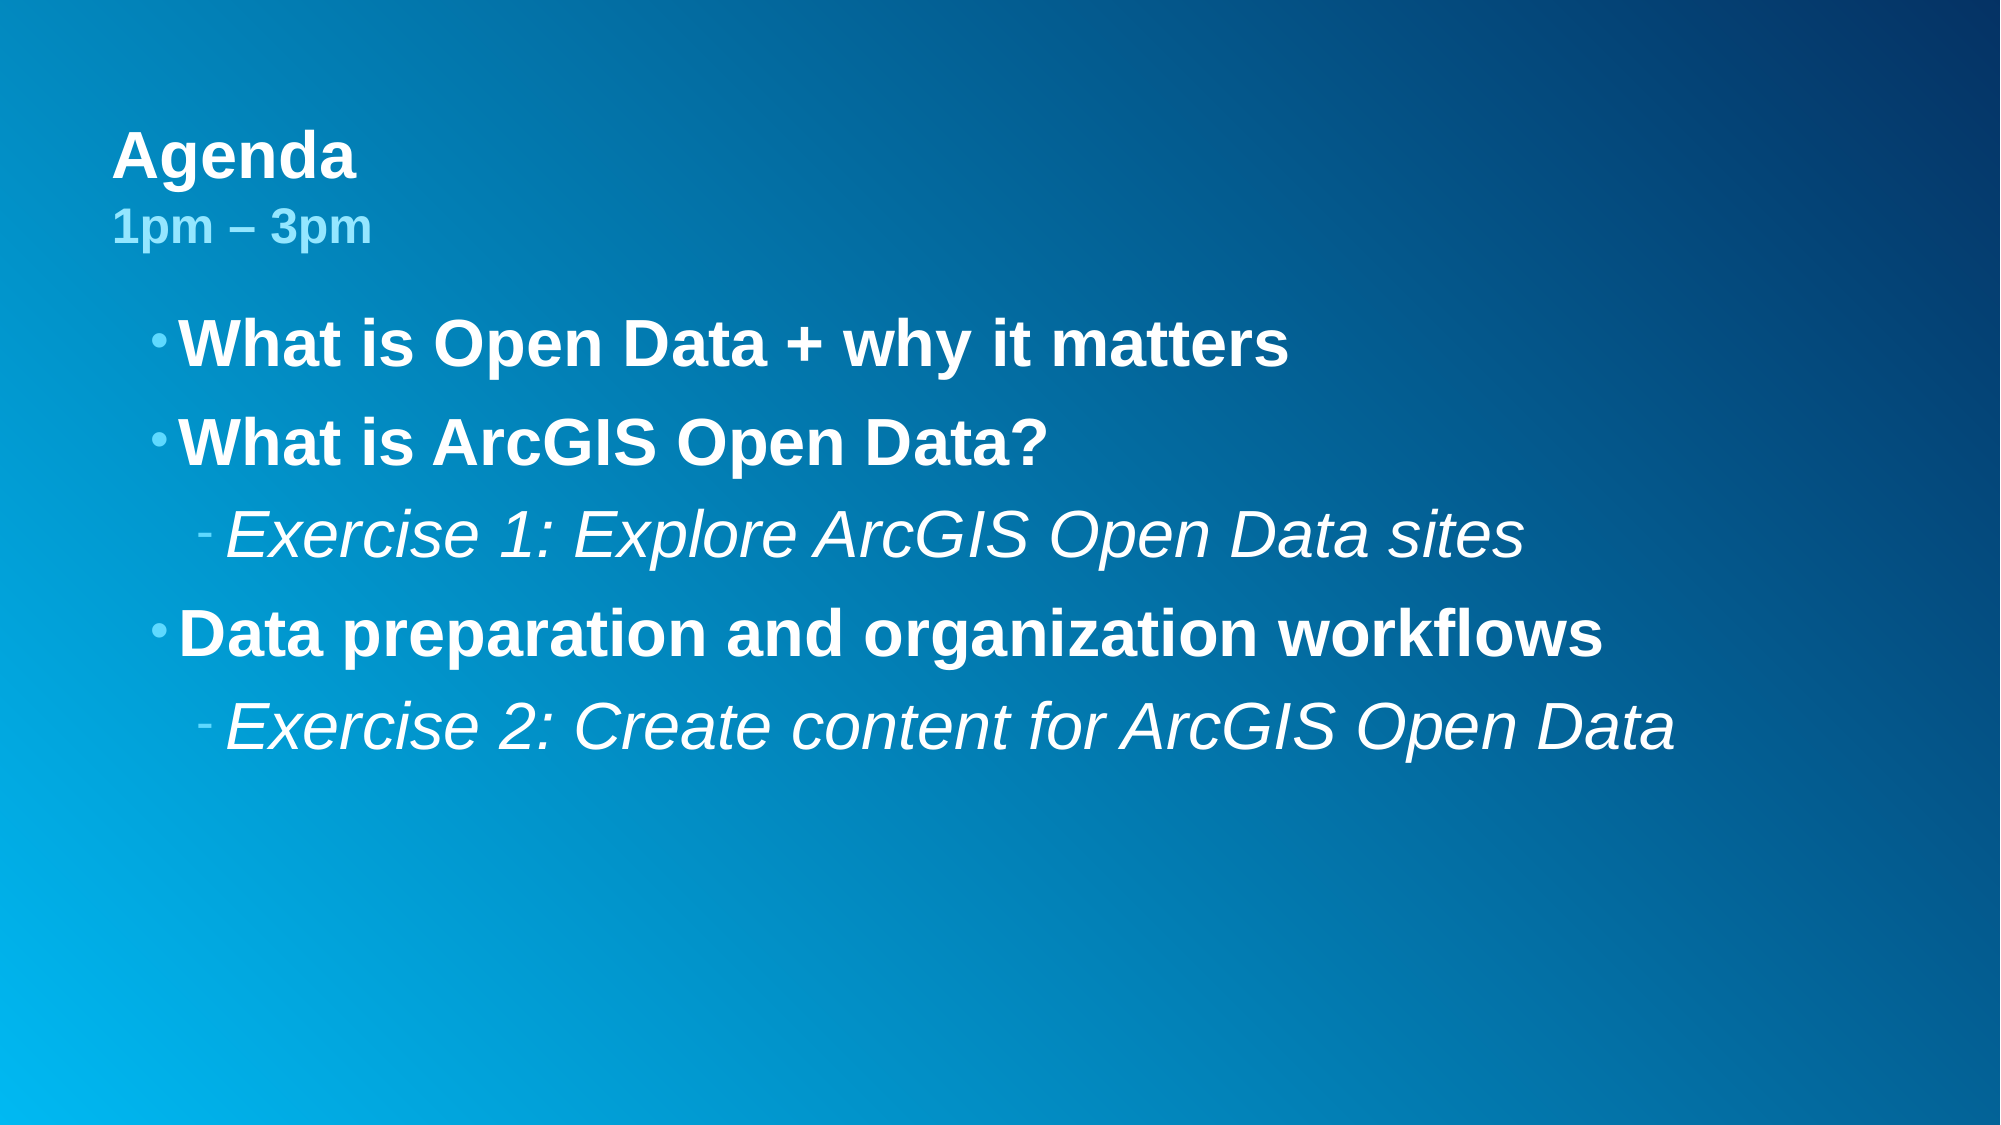

# Agenda
1pm – 3pm
What is Open Data + why it matters
What is ArcGIS Open Data?
Exercise 1: Explore ArcGIS Open Data sites
Data preparation and organization workflows
Exercise 2: Create content for ArcGIS Open Data